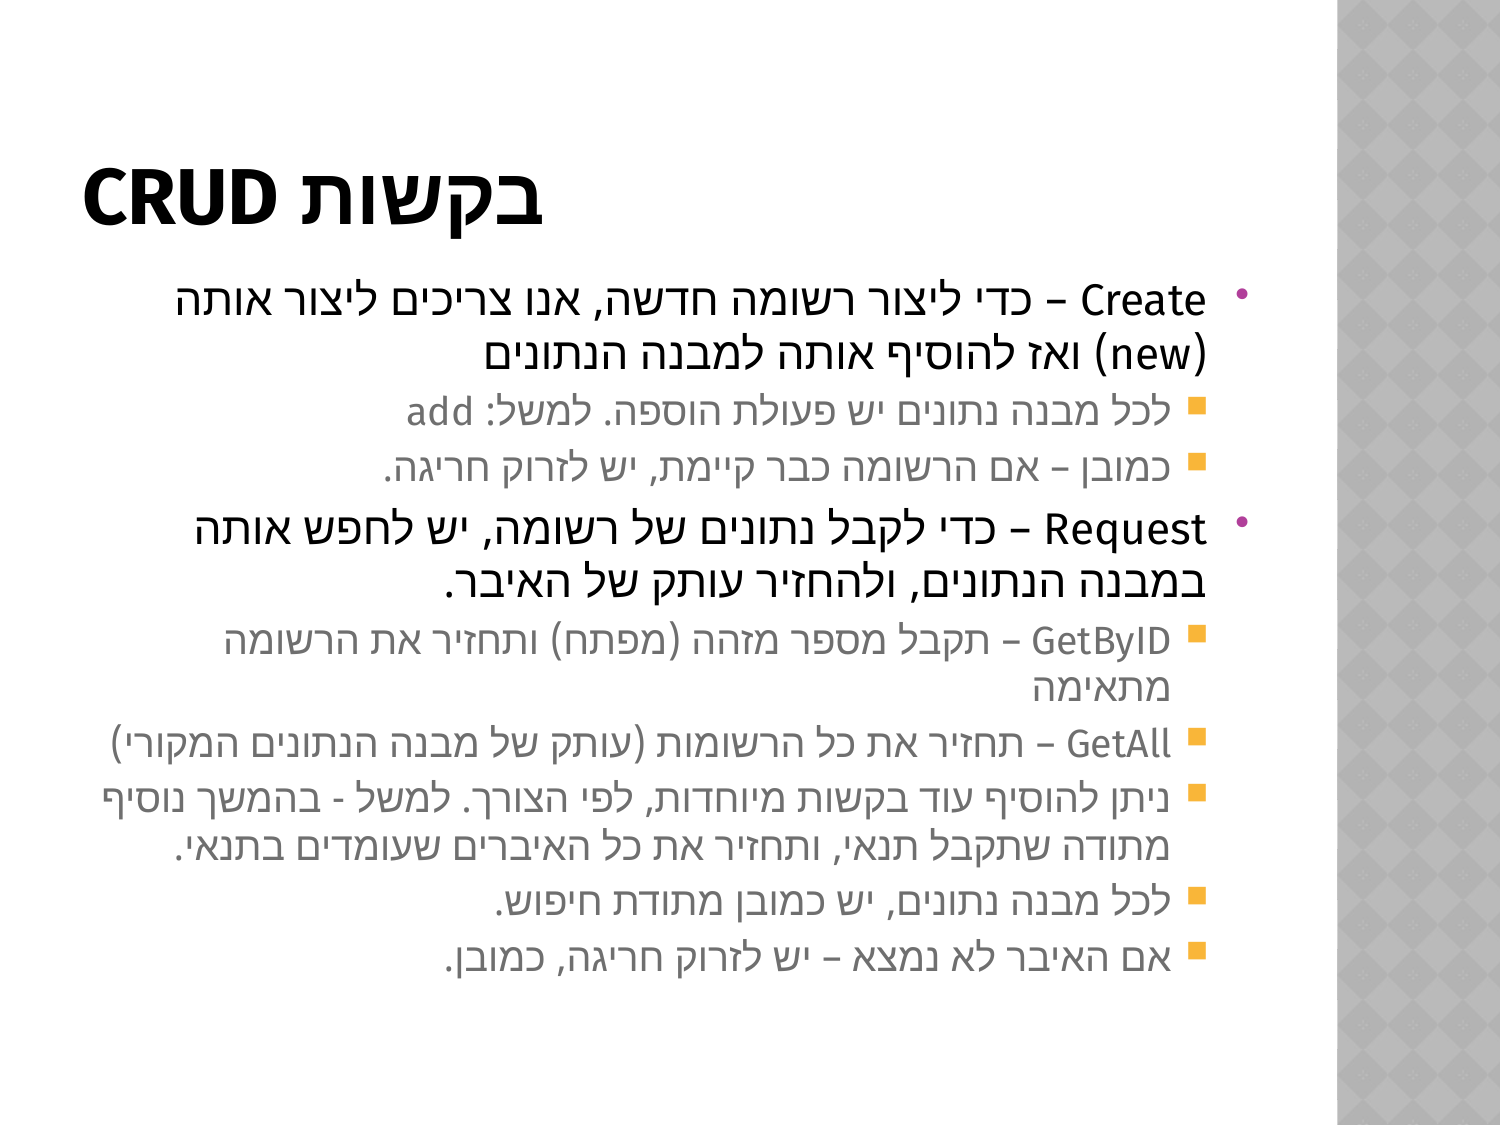

# בקשות CRUD
Create – כדי ליצור רשומה חדשה, אנו צריכים ליצור אותה (new) ואז להוסיף אותה למבנה הנתונים
לכל מבנה נתונים יש פעולת הוספה. למשל: add
כמובן – אם הרשומה כבר קיימת, יש לזרוק חריגה.
Request – כדי לקבל נתונים של רשומה, יש לחפש אותה במבנה הנתונים, ולהחזיר עותק של האיבר.
GetByID – תקבל מספר מזהה (מפתח) ותחזיר את הרשומה מתאימה
GetAll – תחזיר את כל הרשומות (עותק של מבנה הנתונים המקורי)
ניתן להוסיף עוד בקשות מיוחדות, לפי הצורך. למשל - בהמשך נוסיף מתודה שתקבל תנאי, ותחזיר את כל האיברים שעומדים בתנאי.
לכל מבנה נתונים, יש כמובן מתודת חיפוש.
אם האיבר לא נמצא – יש לזרוק חריגה, כמובן.